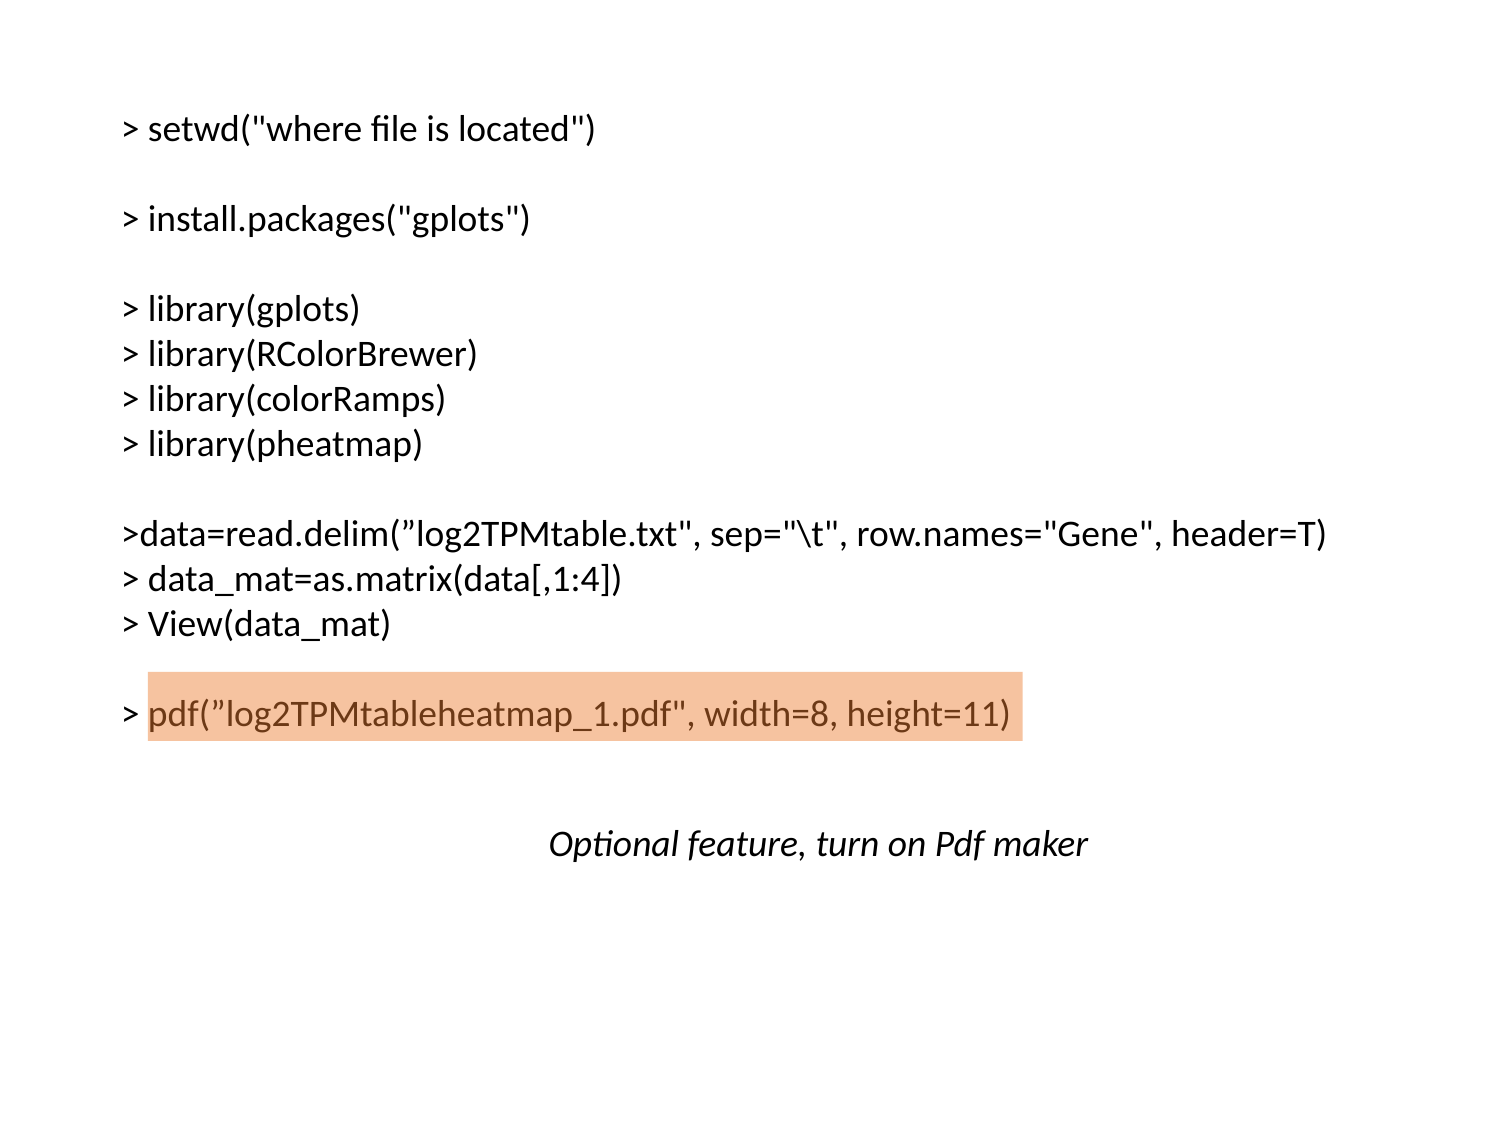

> setwd("where file is located")

> install.packages("gplots")

> library(gplots)
> library(RColorBrewer)
> library(colorRamps)
> library(pheatmap)

>data=read.delim(”log2TPMtable.txt", sep="\t", row.names="Gene", header=T)
> data_mat=as.matrix(data[,1:4])
> View(data_mat)

> pdf(”log2TPMtableheatmap_1.pdf", width=8, height=11)

Optional feature, turn on Pdf maker